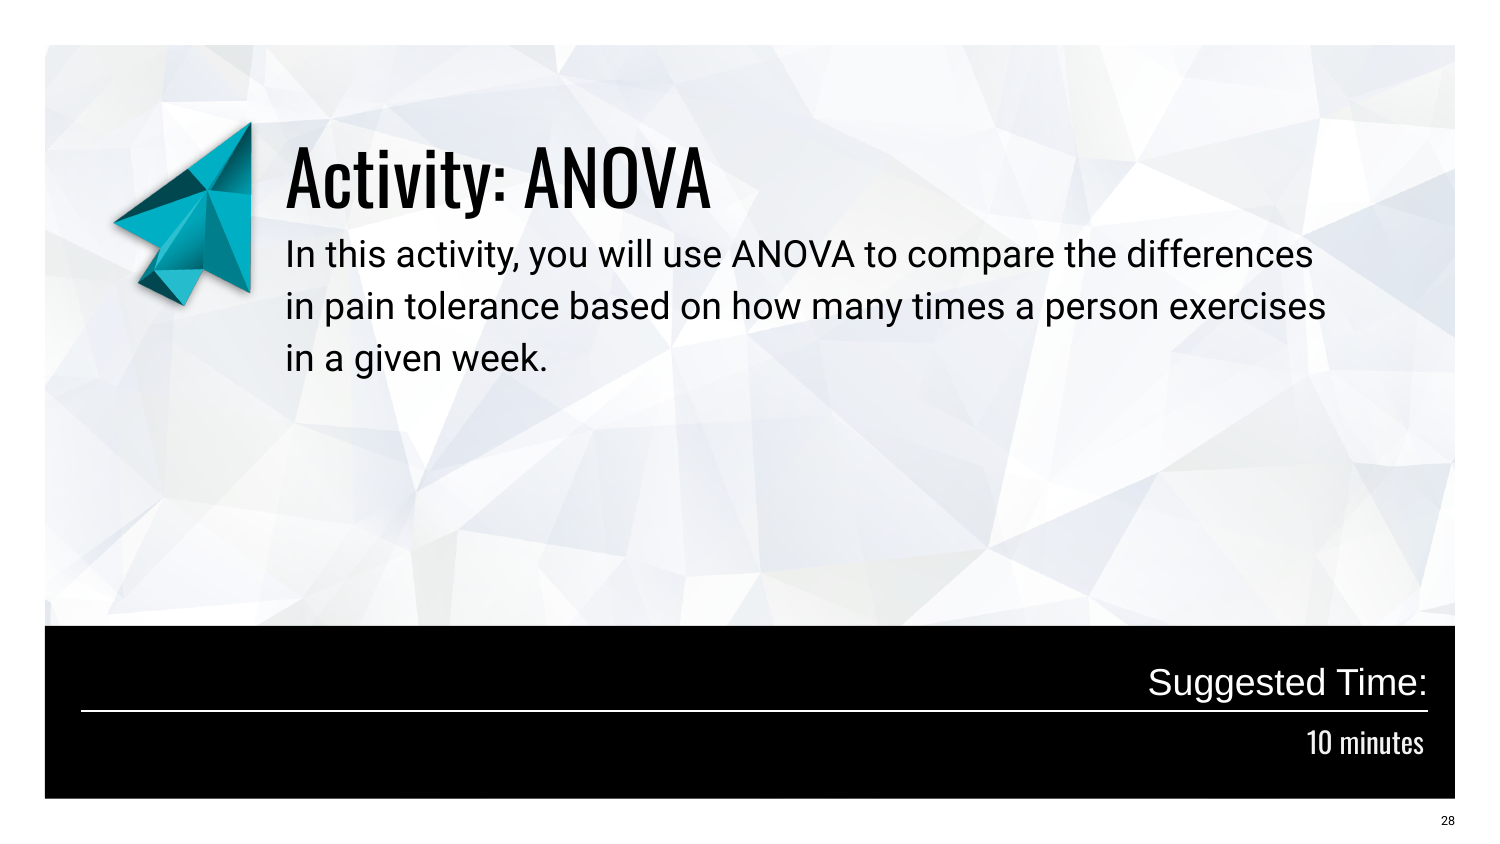

# Activity: ANOVA
In this activity, you will use ANOVA to compare the differences in pain tolerance based on how many times a person exercises in a given week.

10 minutes